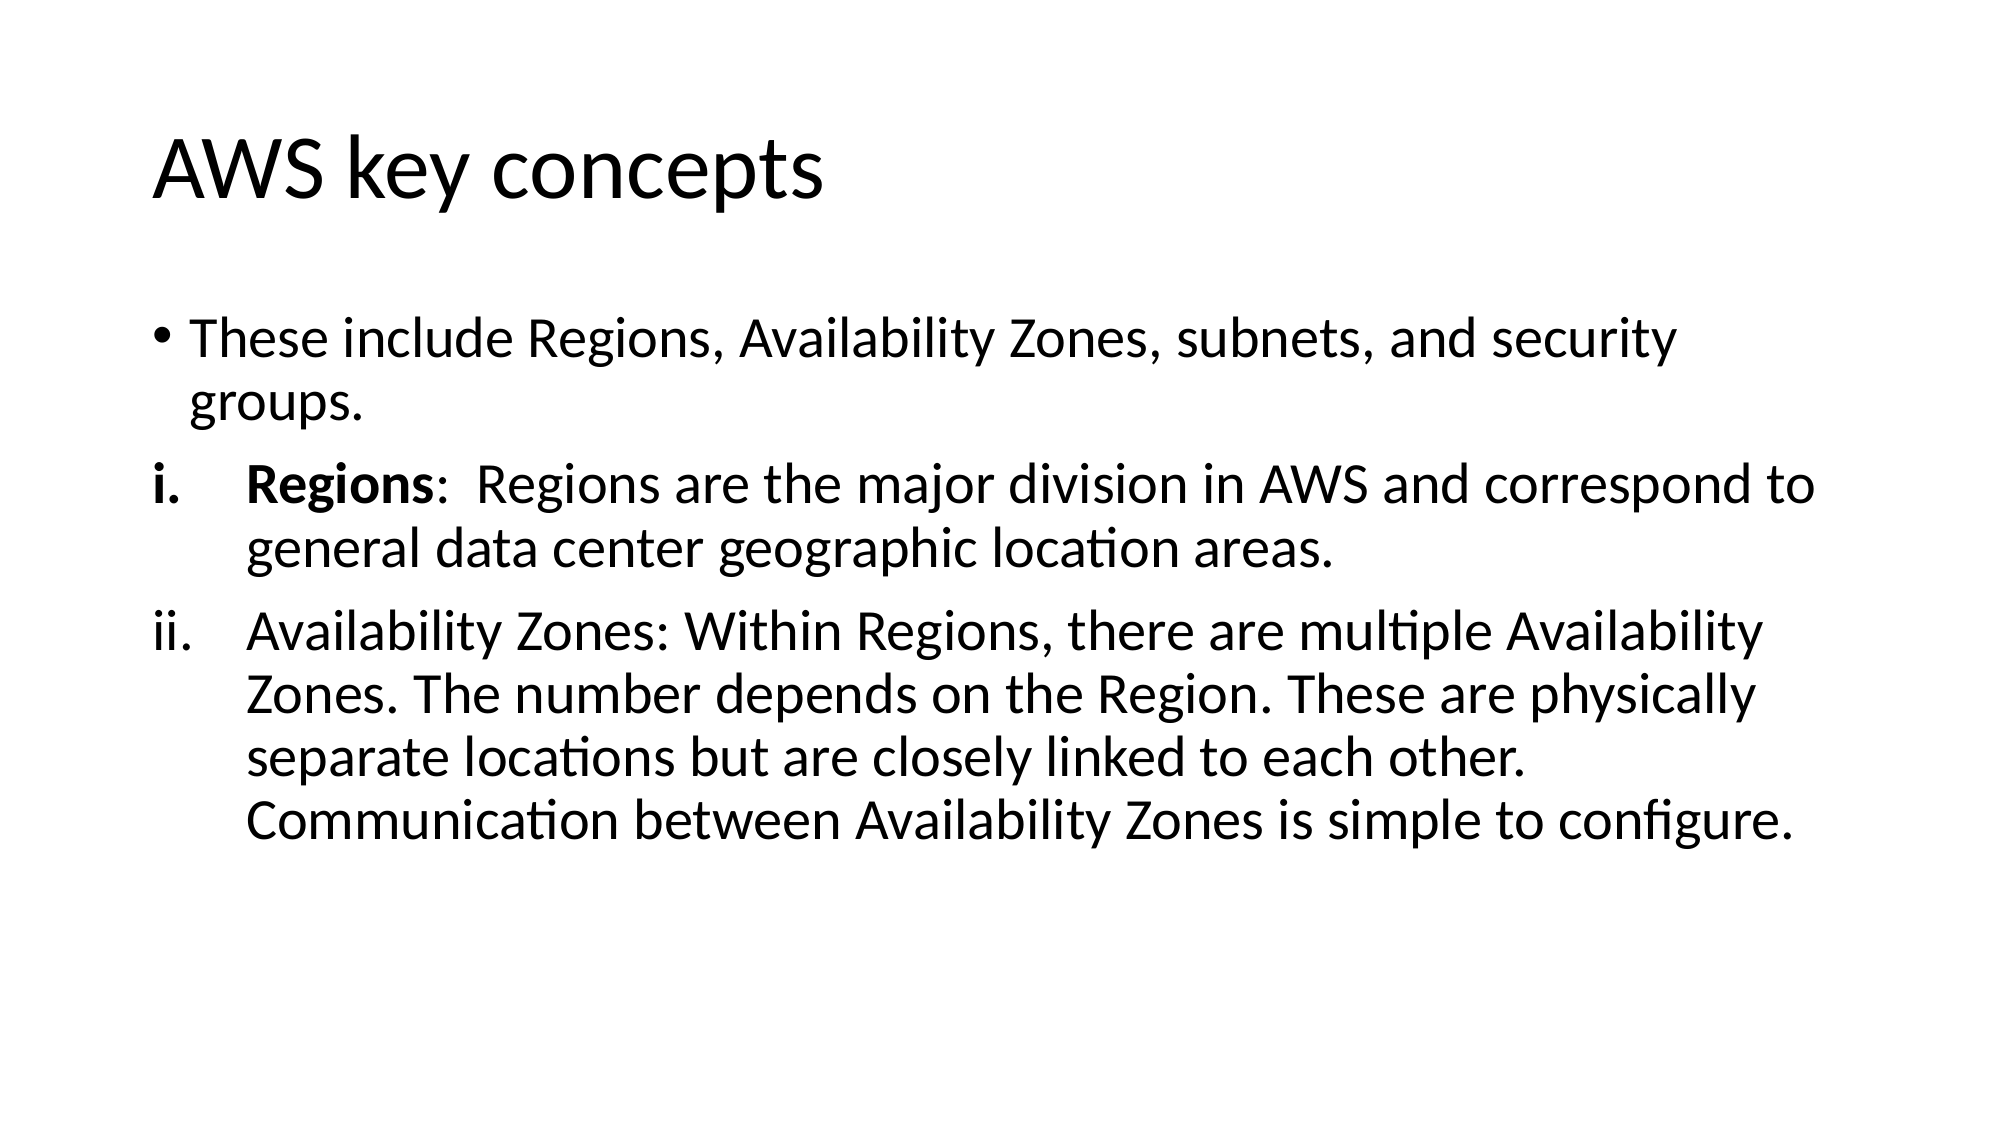

# AWS key concepts
These include Regions, Availability Zones, subnets, and security groups.
Regions:  Regions are the major division in AWS and correspond to general data center geographic location areas.
Availability Zones: Within Regions, there are multiple Availability Zones. The number depends on the Region. These are physically separate locations but are closely linked to each other. Communication between Availability Zones is simple to configure.